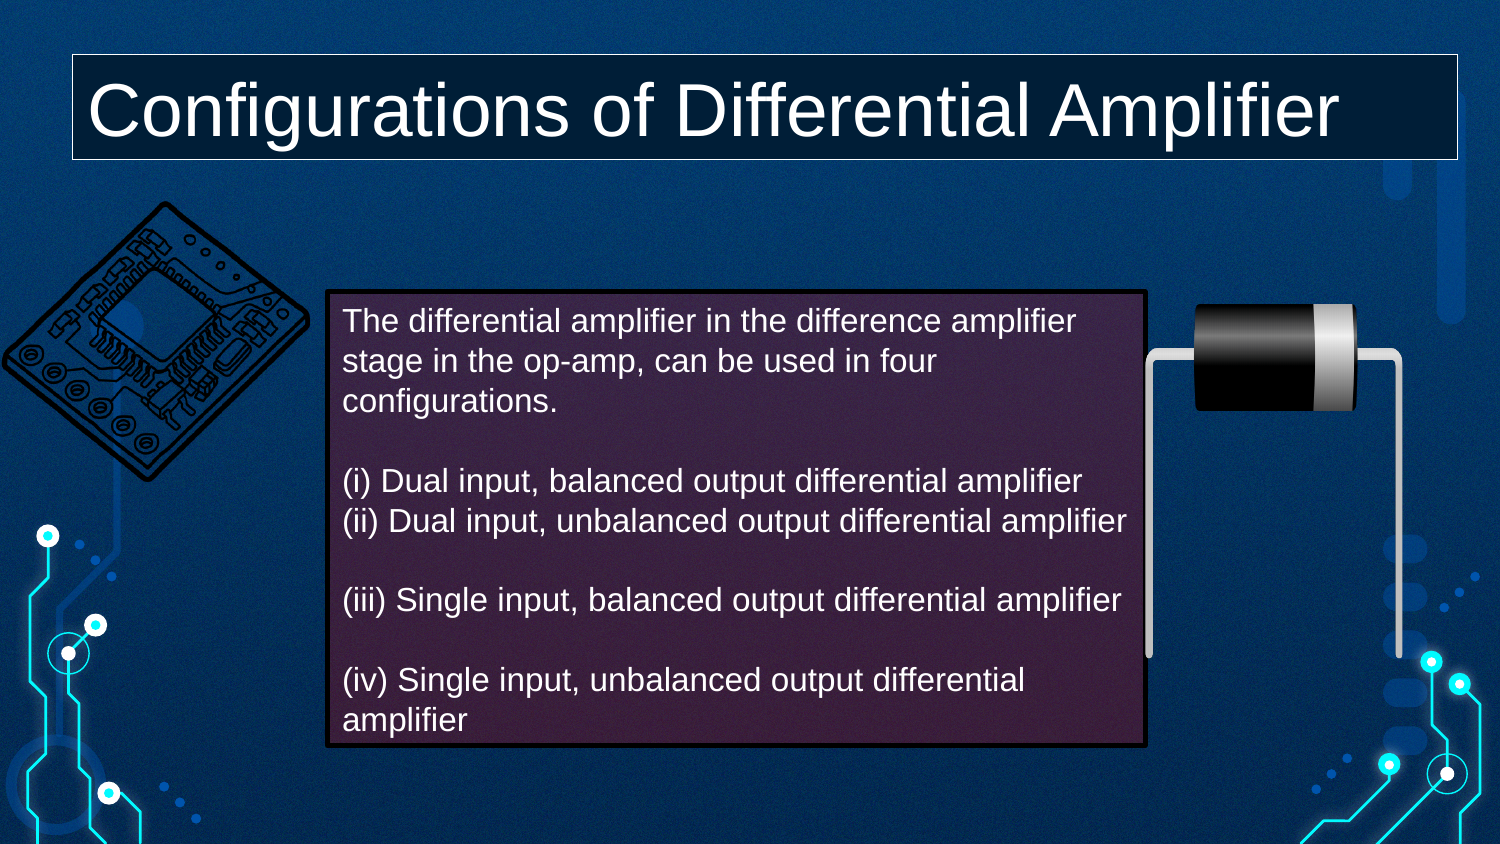

Configurations of Differential Amplifier

The differential amplifier in the difference amplifier stage in the op-amp, can be used in four configurations.

(i) Dual input, balanced output differential amplifier
(ii) Dual input, unbalanced output differential amplifier
(iii) Single input, balanced output differential amplifier
(iv) Single input, unbalanced output differential amplifier